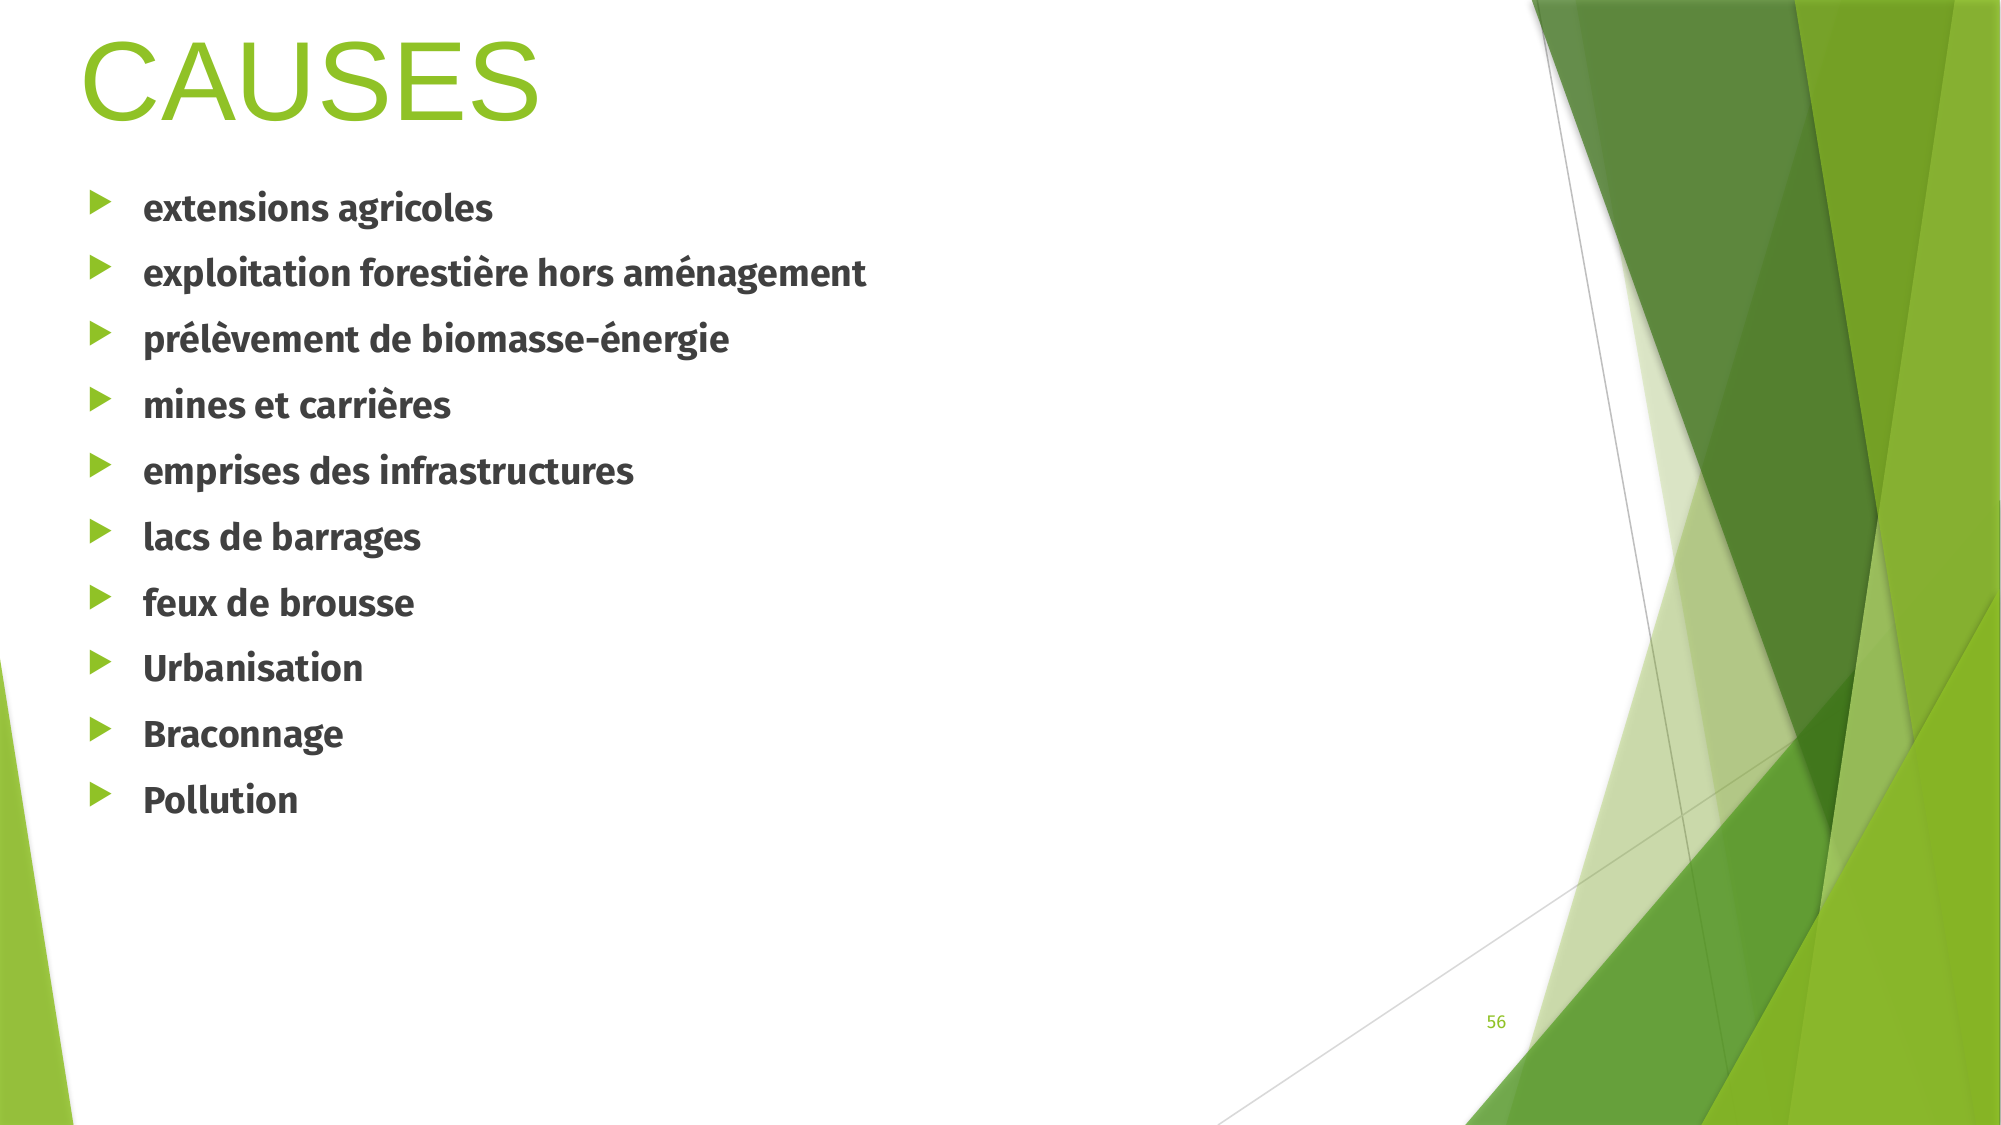

# CAUSES
extensions agricoles
exploitation forestière hors aménagement
prélèvement de biomasse-énergie
mines et carrières
emprises des infrastructures
lacs de barrages
feux de brousse
Urbanisation
Braconnage
Pollution

56